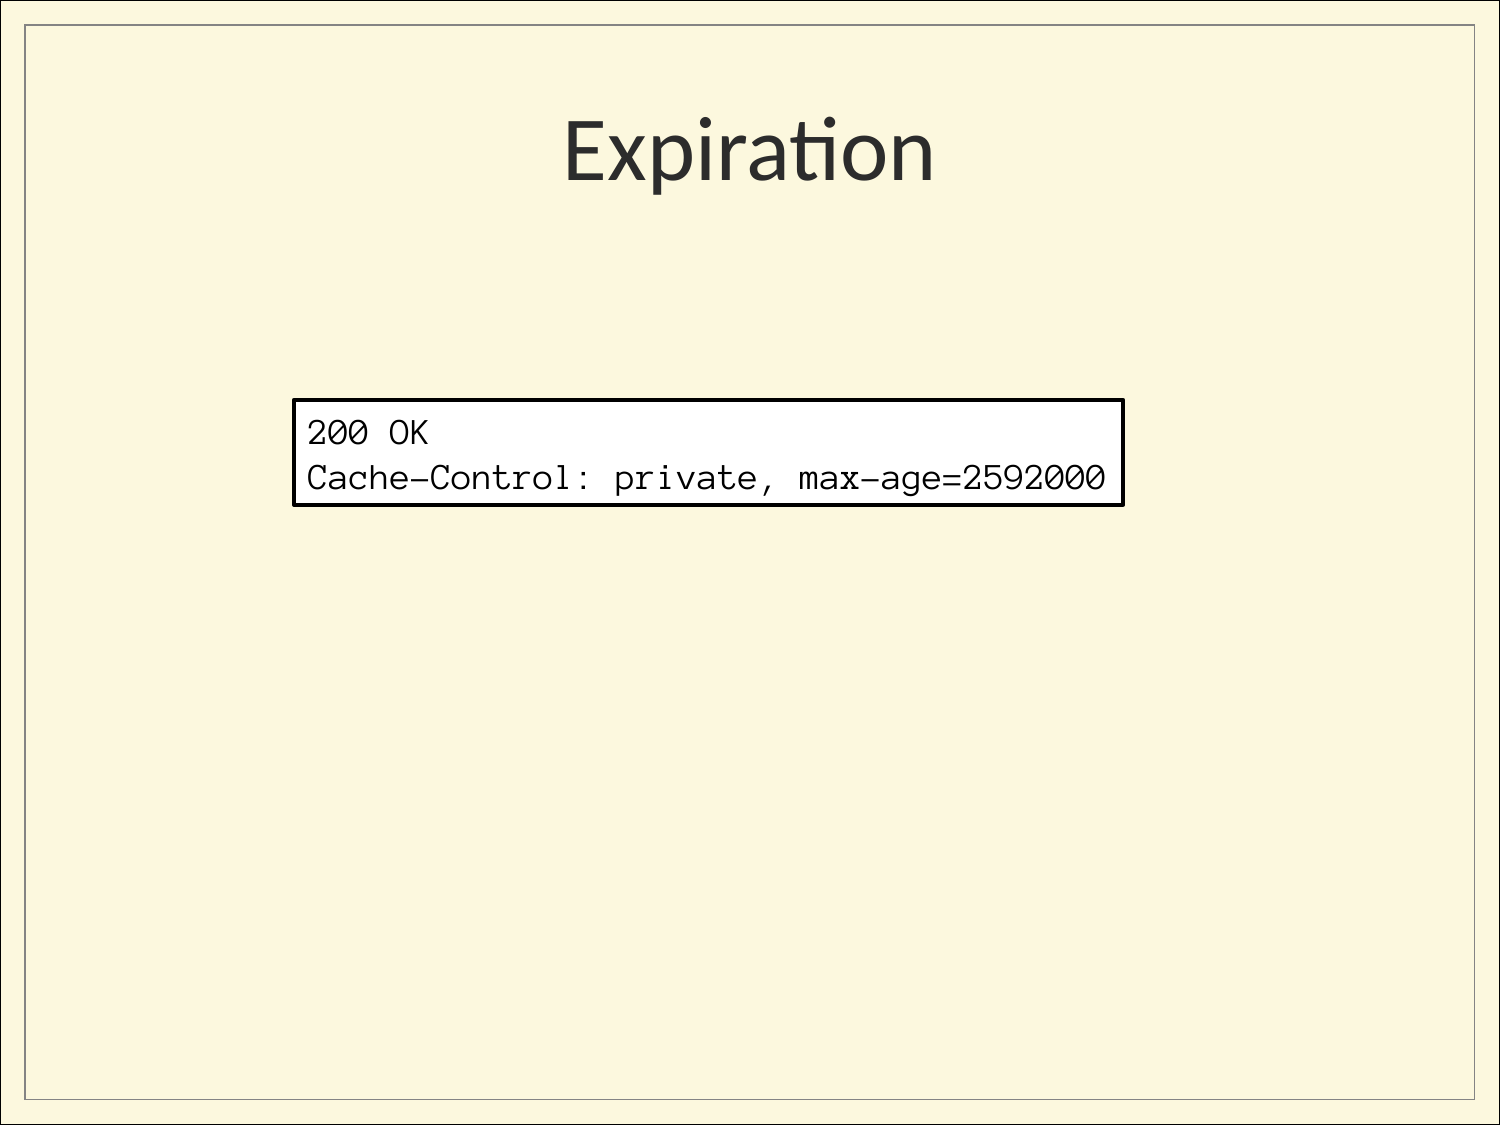

# Expiration
200 OK
Cache-Control: private, max-age=2592000